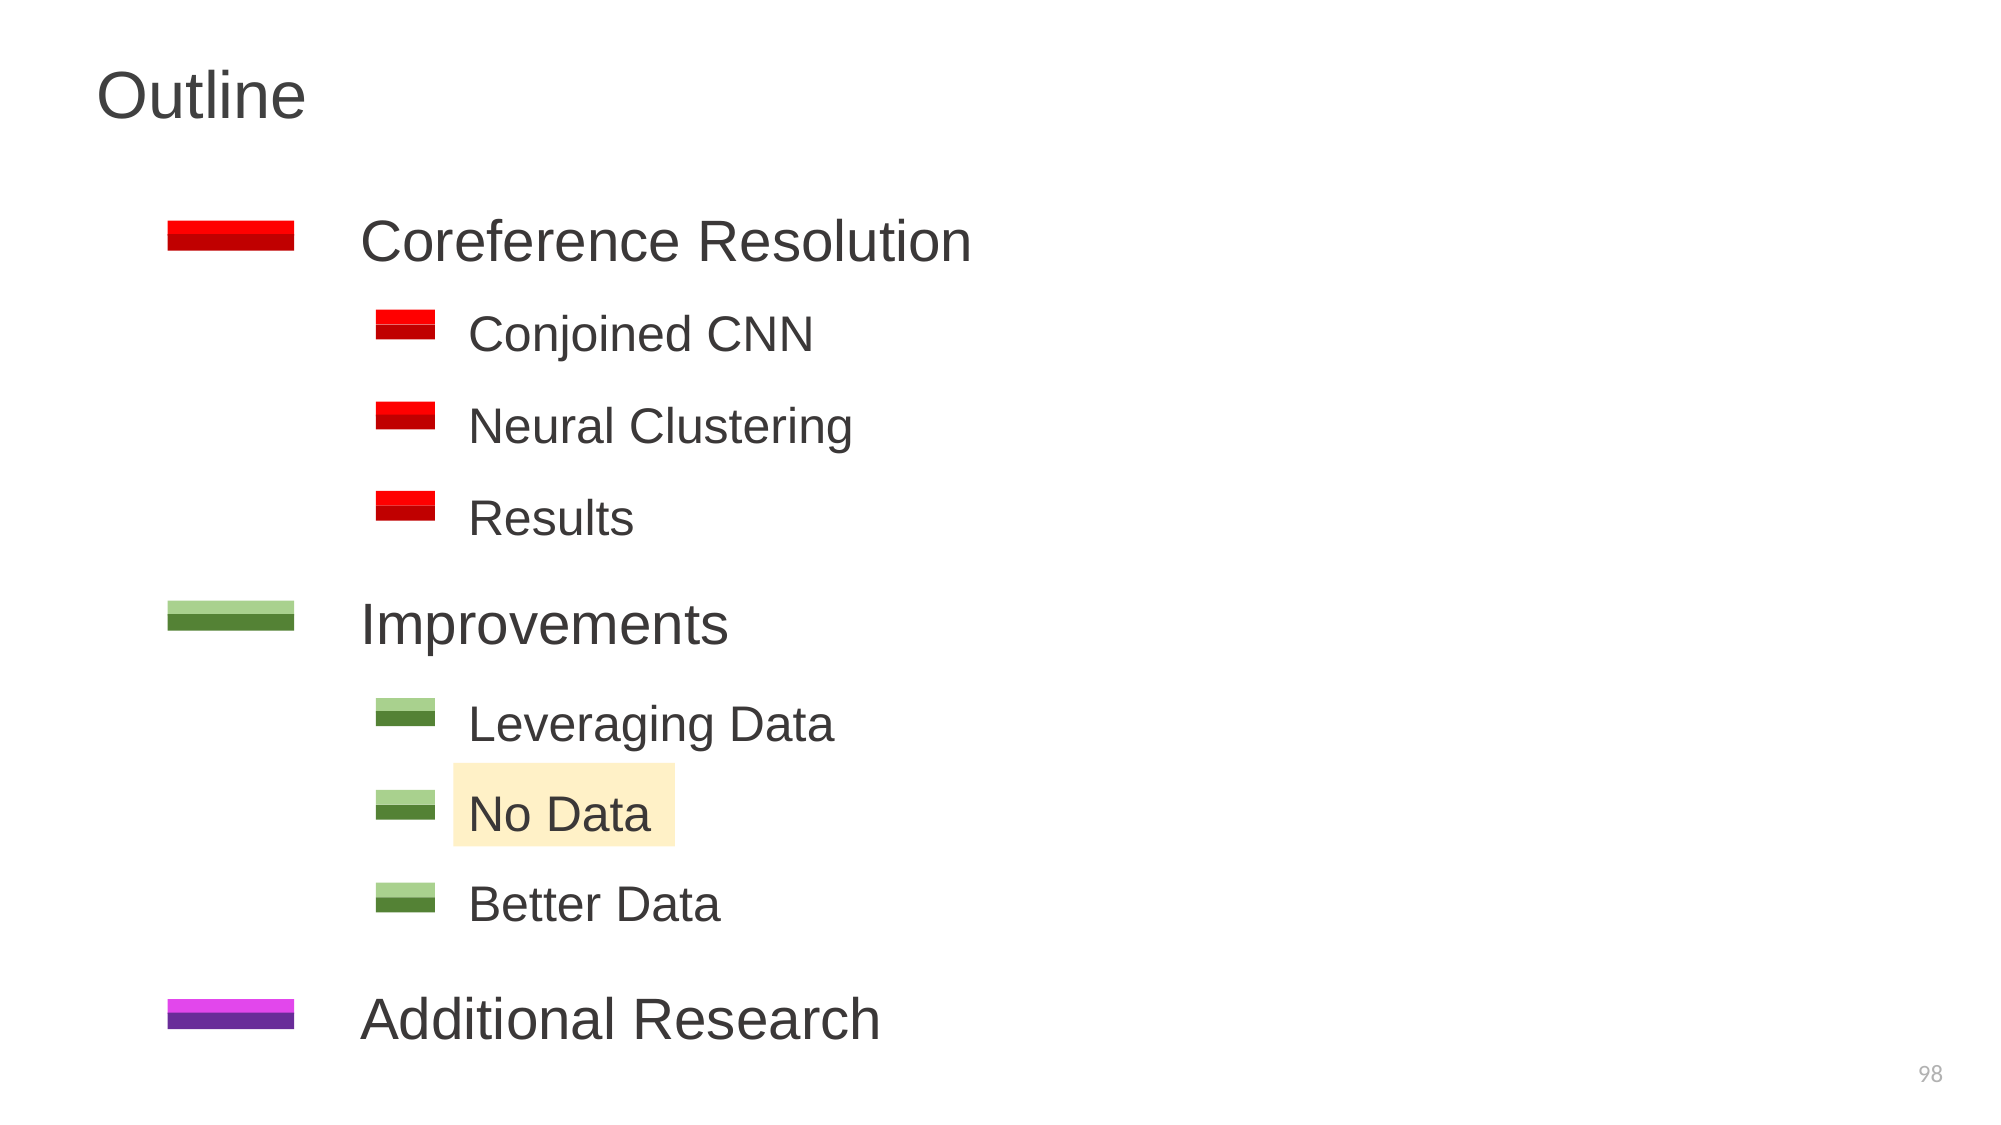

Outline
Coreference Resolution

Conjoined CNN
Neural Clustering
Results

Improvements

Leveraging Data
No Data
Better Data

Additional Research

98